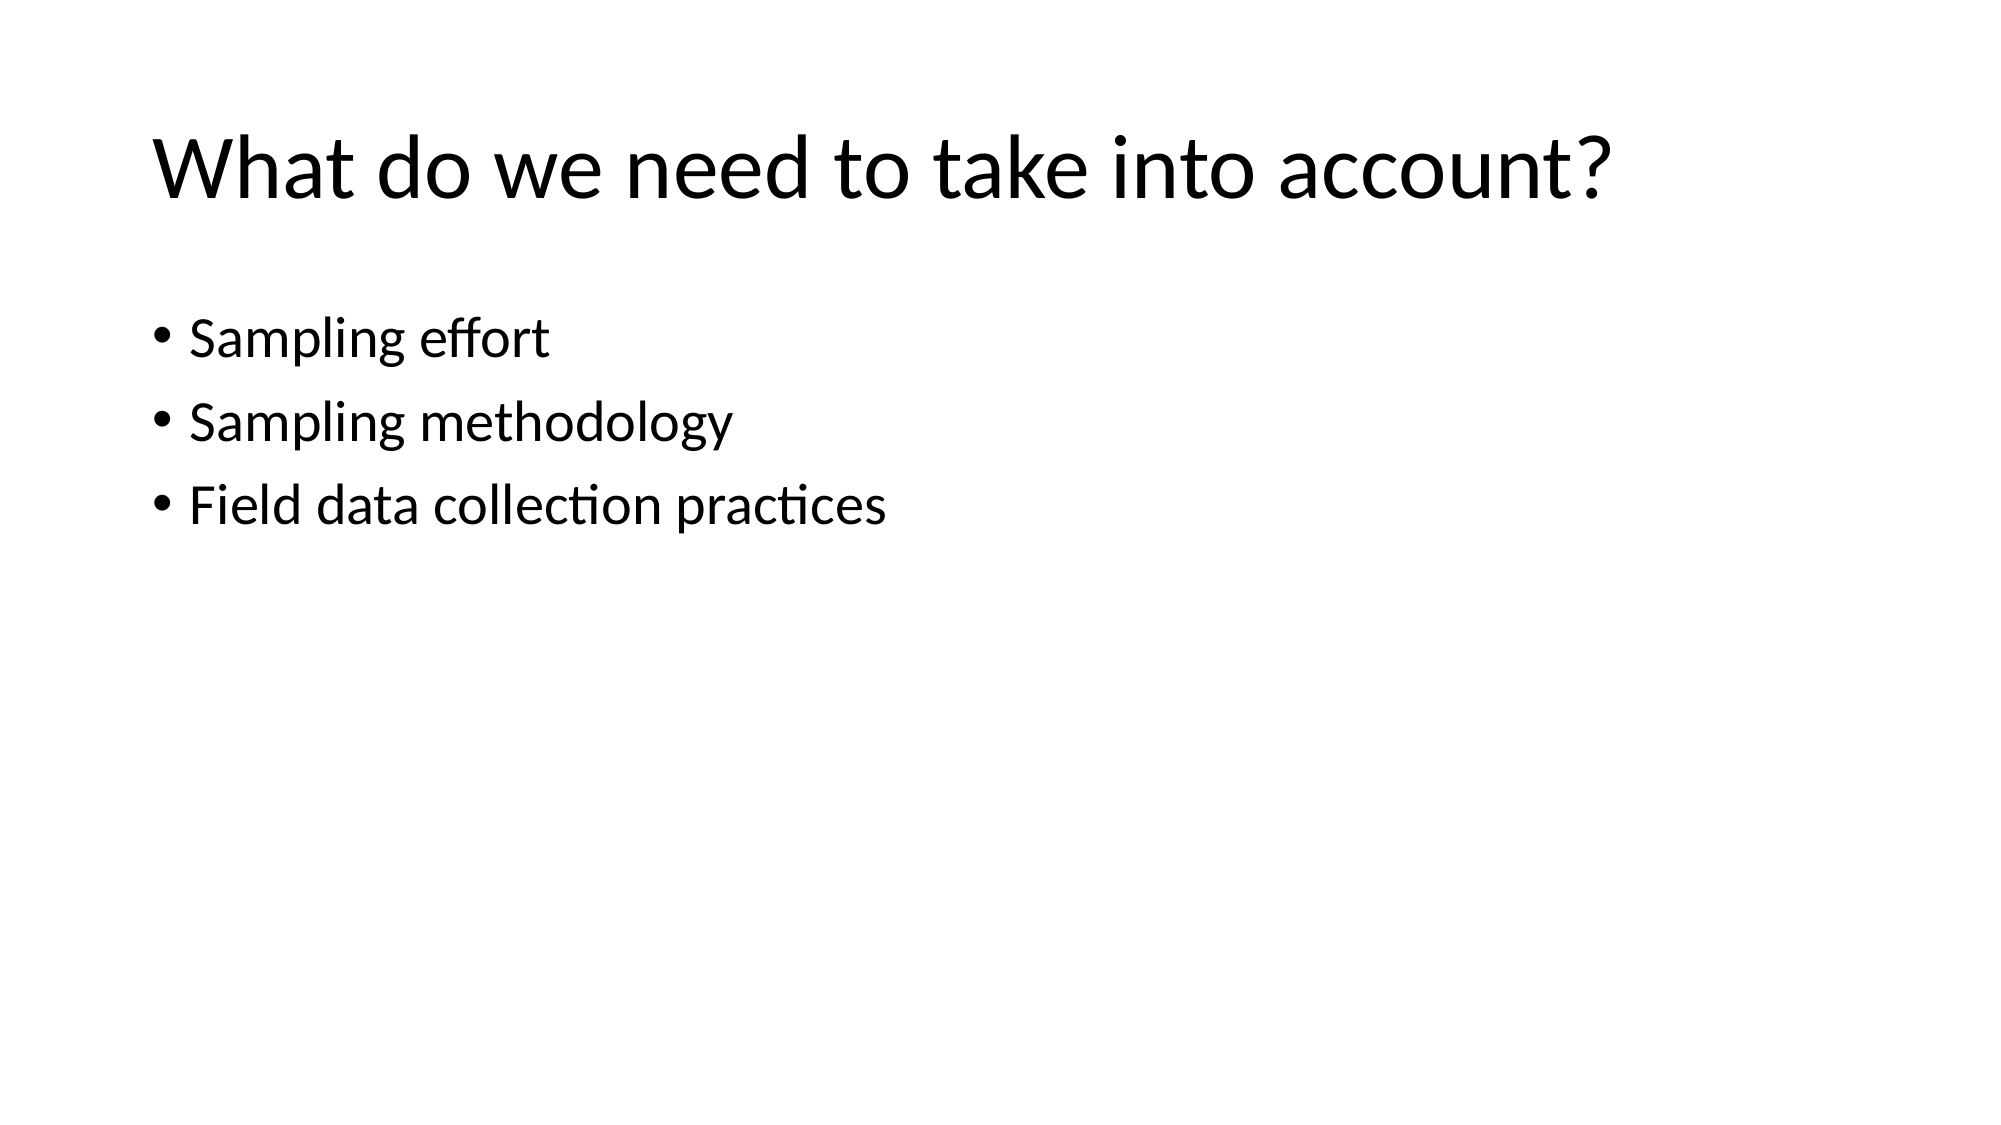

# What do we need to take into account?
Sampling effort
Sampling methodology
Field data collection practices